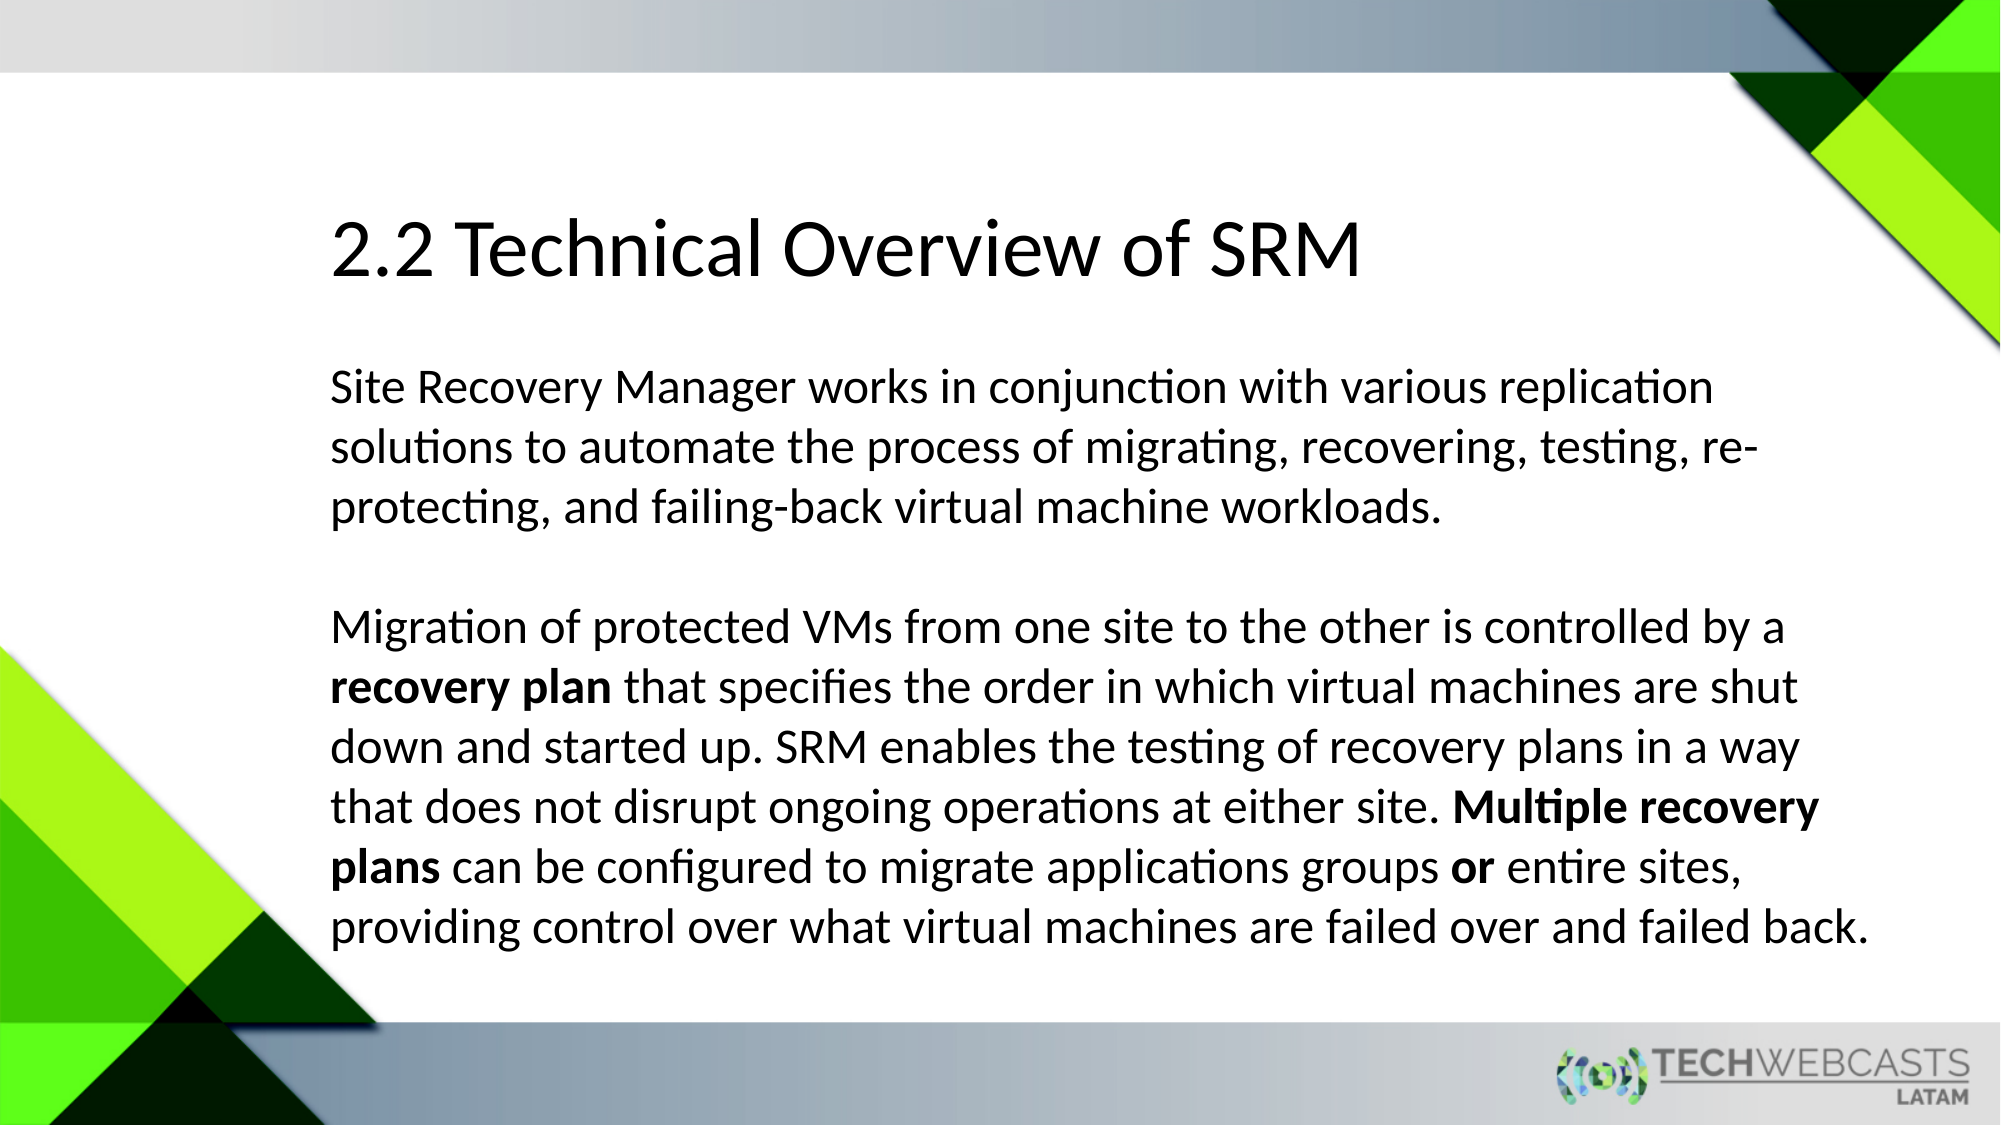

2.2 Technical Overview of SRM

Site Recovery Manager works in conjunction with various replication solutions to automate the process of migrating, recovering, testing, re-protecting, and failing-back virtual machine workloads.

Migration of protected VMs from one site to the other is controlled by a recovery plan that specifies the order in which virtual machines are shut down and started up. SRM enables the testing of recovery plans in a way that does not disrupt ongoing operations at either site. Multiple recovery plans can be configured to migrate applications groups or entire sites, providing control over what virtual machines are failed over and failed back.